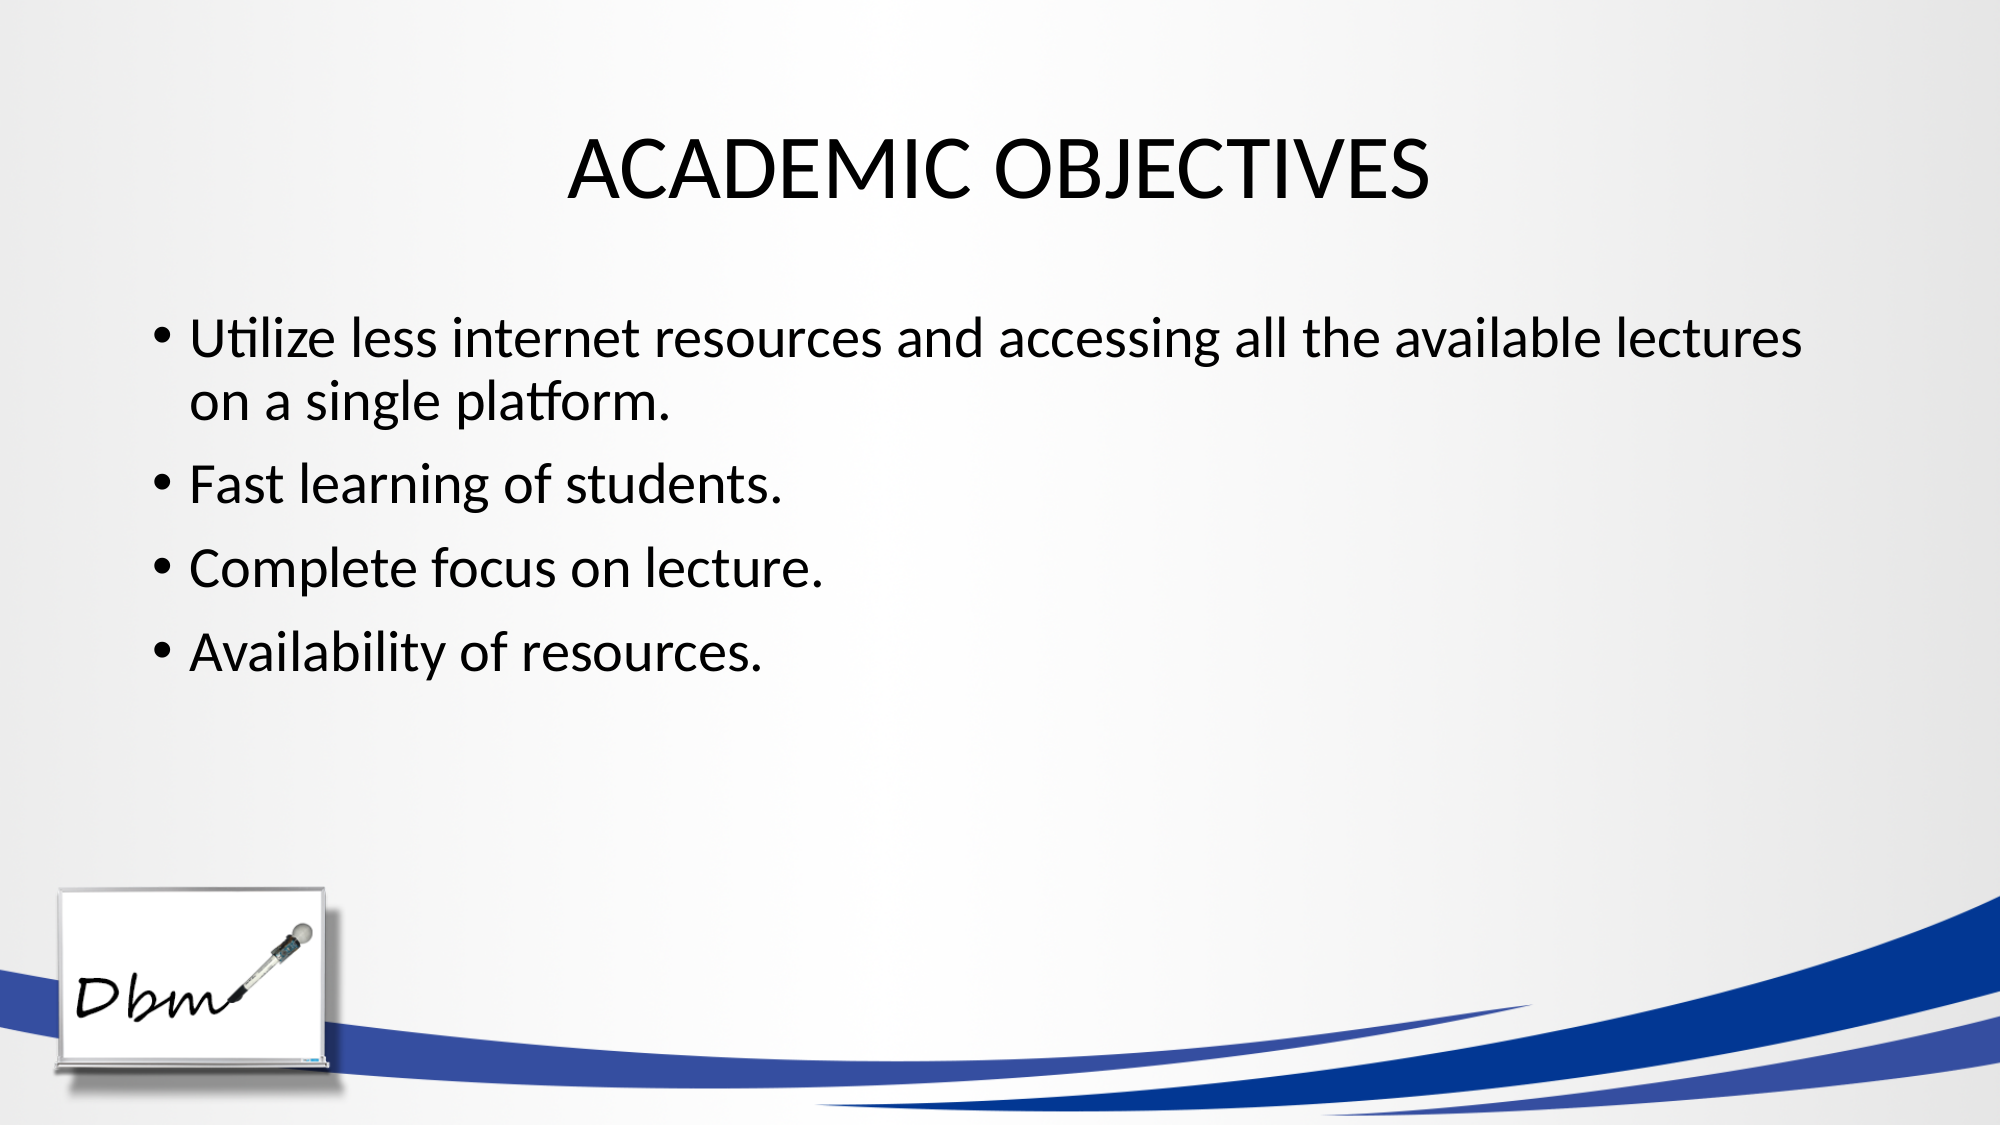

# ACADEMIC OBJECTIVES
Utilize less internet resources and accessing all the available lectures on a single platform.
Fast learning of students.
Complete focus on lecture.
Availability of resources.